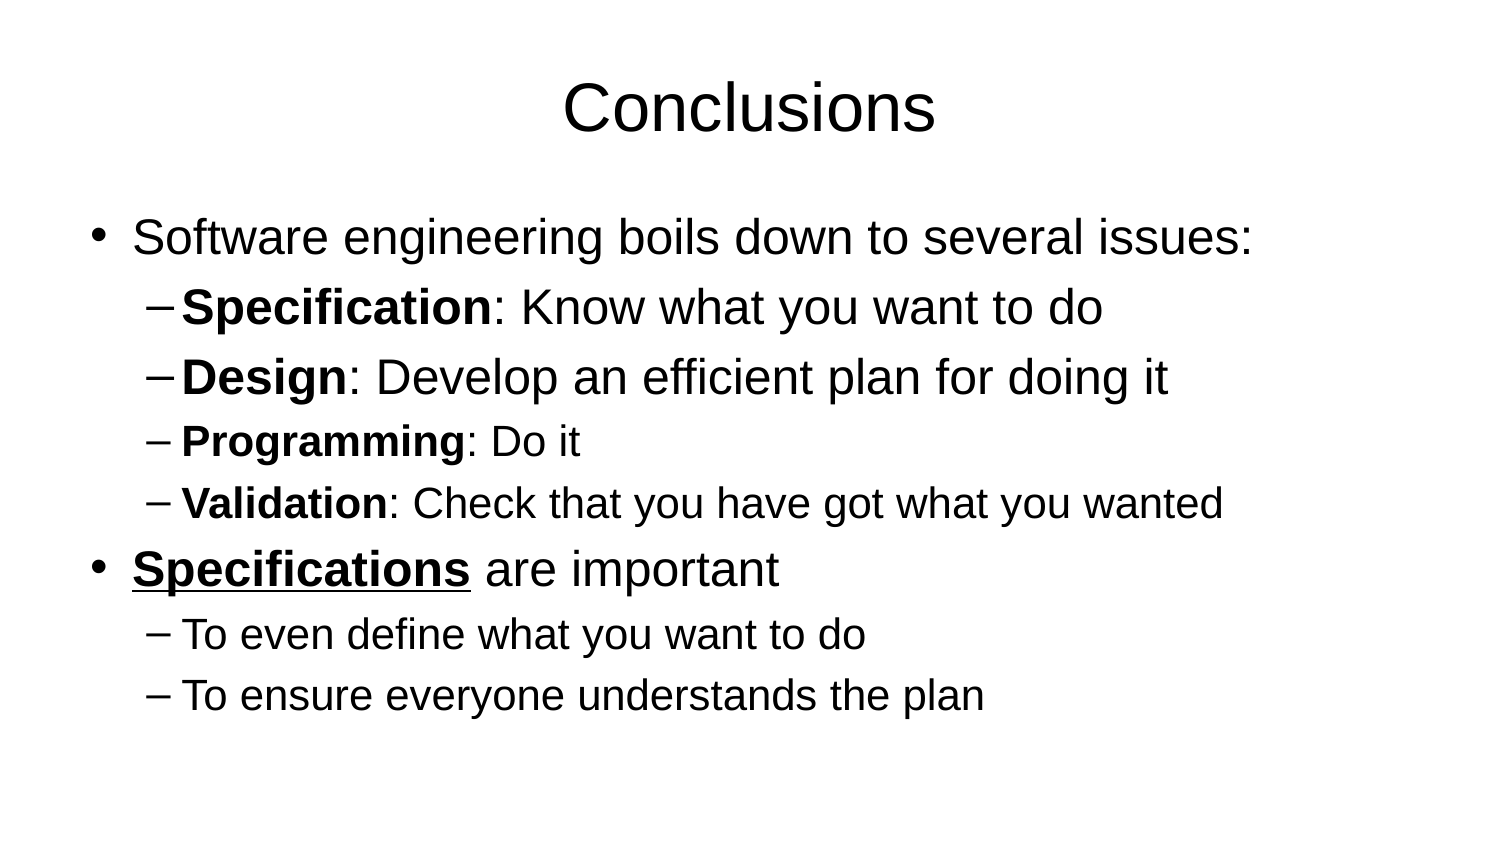

# Conclusions
Software engineering boils down to several issues:
Specification: Know what you want to do
Design: Develop an efficient plan for doing it
Programming: Do it
Validation: Check that you have got what you wanted
Specifications are important
To even define what you want to do
To ensure everyone understands the plan